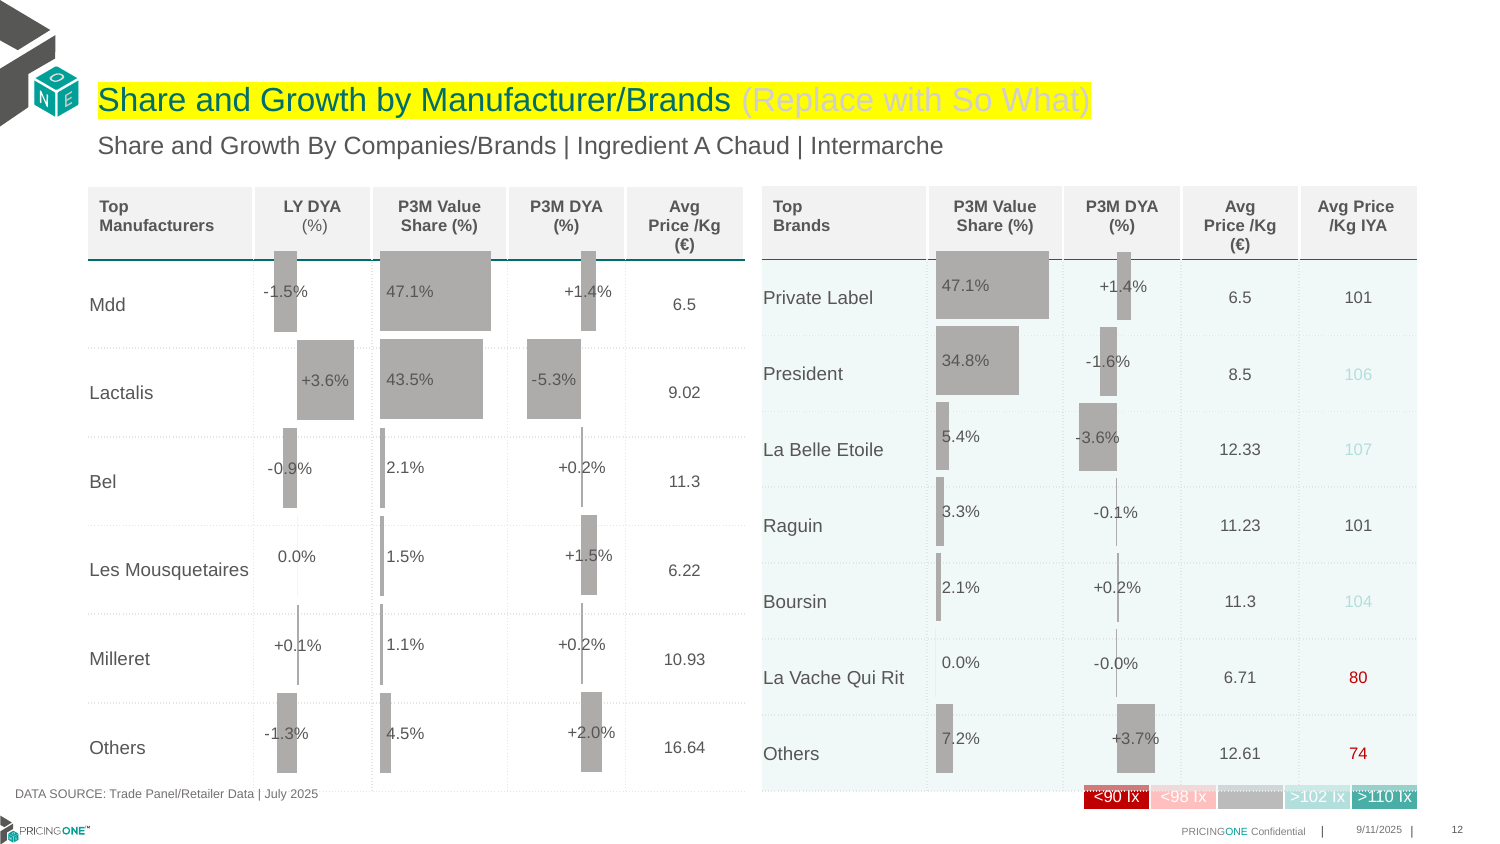

# Share and Growth by Manufacturer/Brands (Replace with So What)

Share and Growth By Companies/Brands | Ingredient A Chaud | Intermarche
| Top Brands | P3M Value Share (%) | P3M DYA (%) | Avg Price /Kg (€) | Avg Price /Kg IYA |
| --- | --- | --- | --- | --- |
| Private Label |  |  | 6.5 | 101 |
| President |  |  | 8.5 | 106 |
| La Belle Etoile |  |  | 12.33 | 107 |
| Raguin |  |  | 11.23 | 101 |
| Boursin |  |  | 11.3 | 104 |
| La Vache Qui Rit |  |  | 6.71 | 80 |
| Others |  |  | 12.61 | 74 |
| Top Manufacturers | LY DYA (%) | P3M Value Share (%) | P3M DYA (%) | Avg Price /Kg (€) |
| --- | --- | --- | --- | --- |
| Mdd |  |  |  | 6.5 |
| Lactalis |  |  |  | 9.02 |
| Bel |  |  |  | 11.3 |
| Les Mousquetaires |  |  |  | 6.22 |
| Milleret |  |  |  | 10.93 |
| Others |  |  |  | 16.64 |

### Chart

| Category | Share DYA P3M |
|---|---|
|  | 0.013863857342276686 |

### Chart

| Category | Value Share P3M |
|---|---|
|  | 0.47148417670046305 |

### Chart

| Category | Share DYA LY |
|---|---|
|  | -0.014770804244267688 |

### Chart

| Category | Value Share |
|---|---|
|  | 0.47148417670046305 |

### Chart

| Category | Share DYA |
|---|---|
|  | 0.013863857342276686 |
DATA SOURCE: Trade Panel/Retailer Data | July 2025
| <90 Ix | <98 Ix |  | >102 Ix | >110 Ix |
| --- | --- | --- | --- | --- |

9/11/2025
12